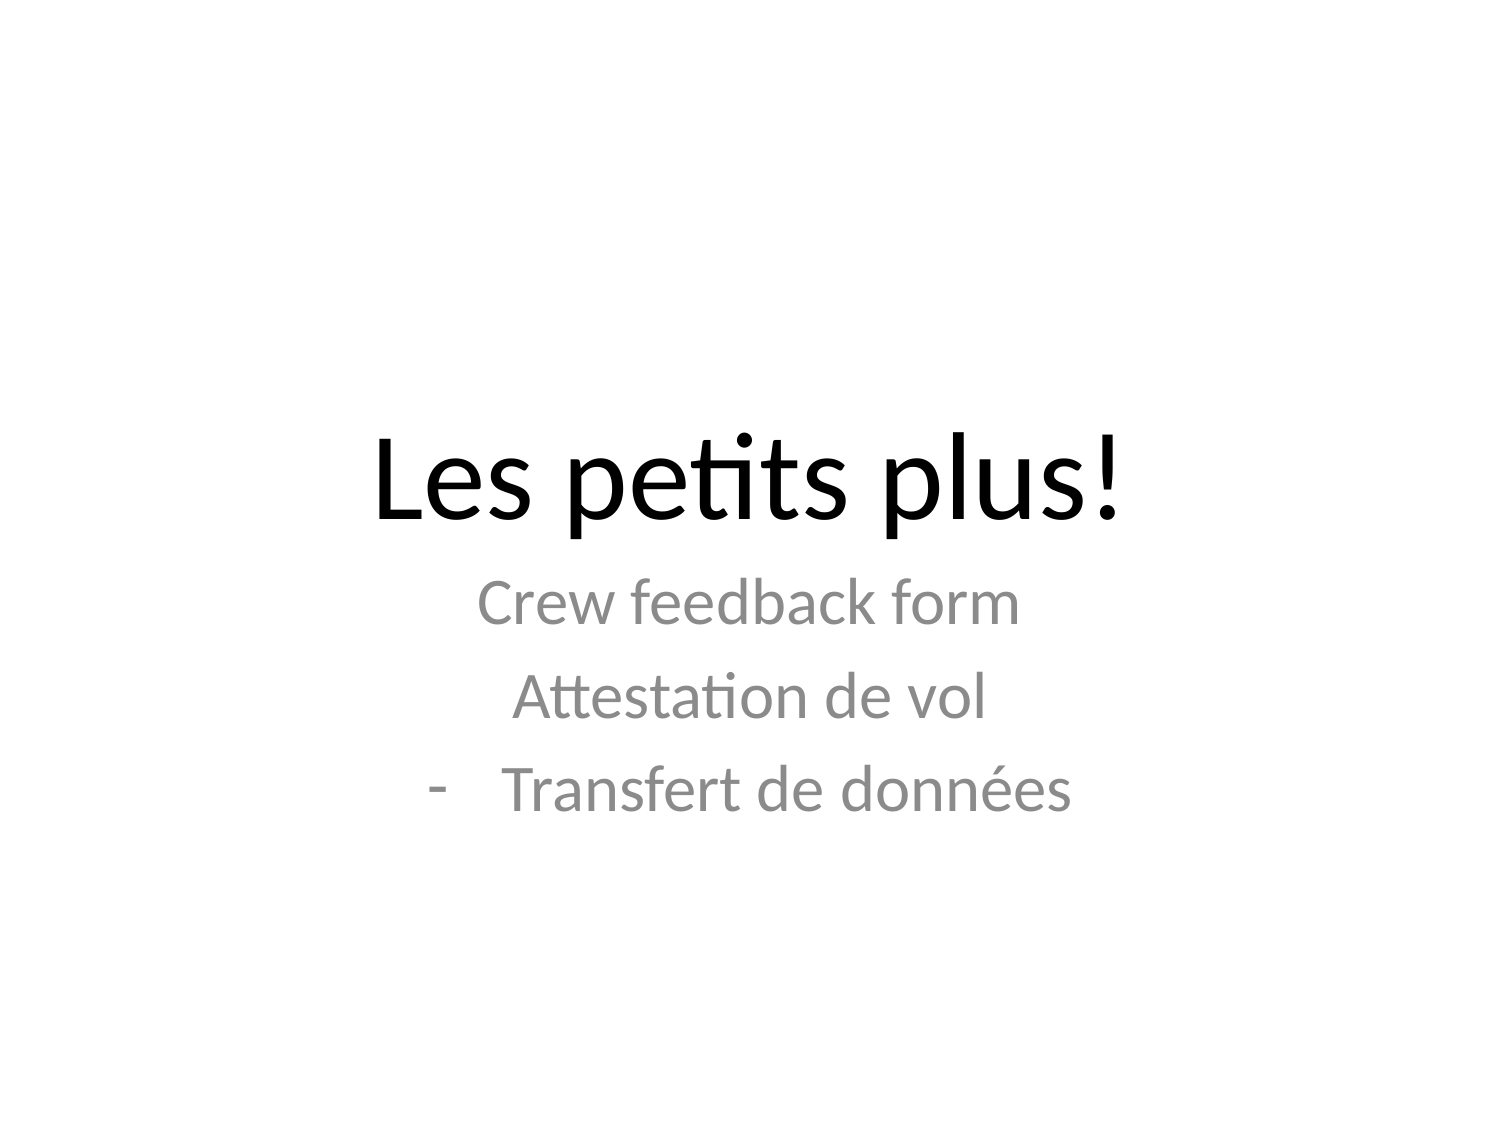

# Les petits plus!
Crew feedback form
Attestation de vol
Transfert de données